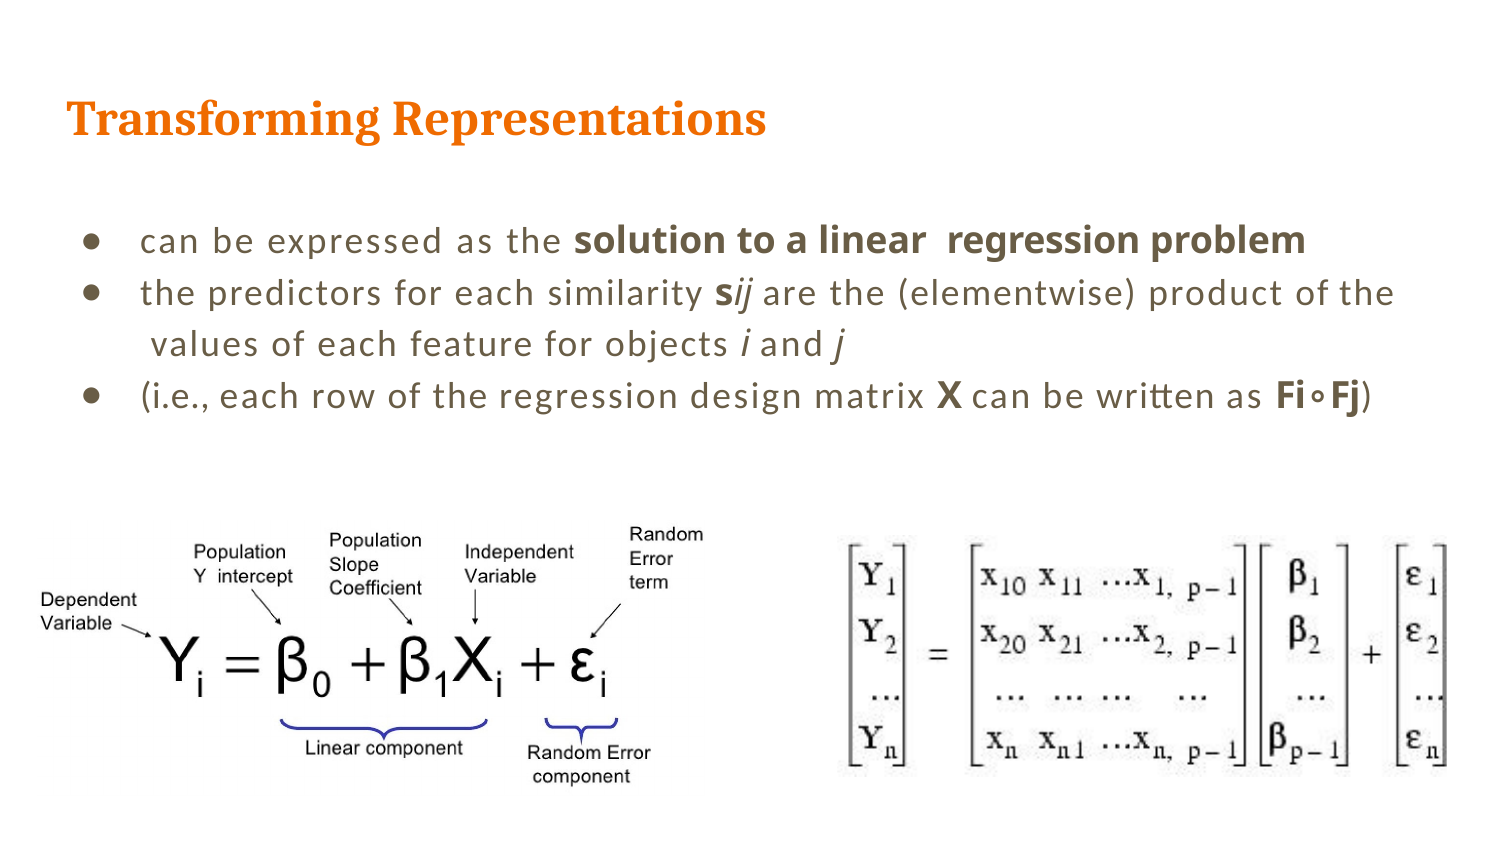

Transforming Representations
can be expressed as the solution to a linear  regression problem
the predictors for each similarity sij are the (elementwise) product of the  values of each feature for objects i and j
(i.e., each row of the regression design matrix X can be written as Fi∘Fj)